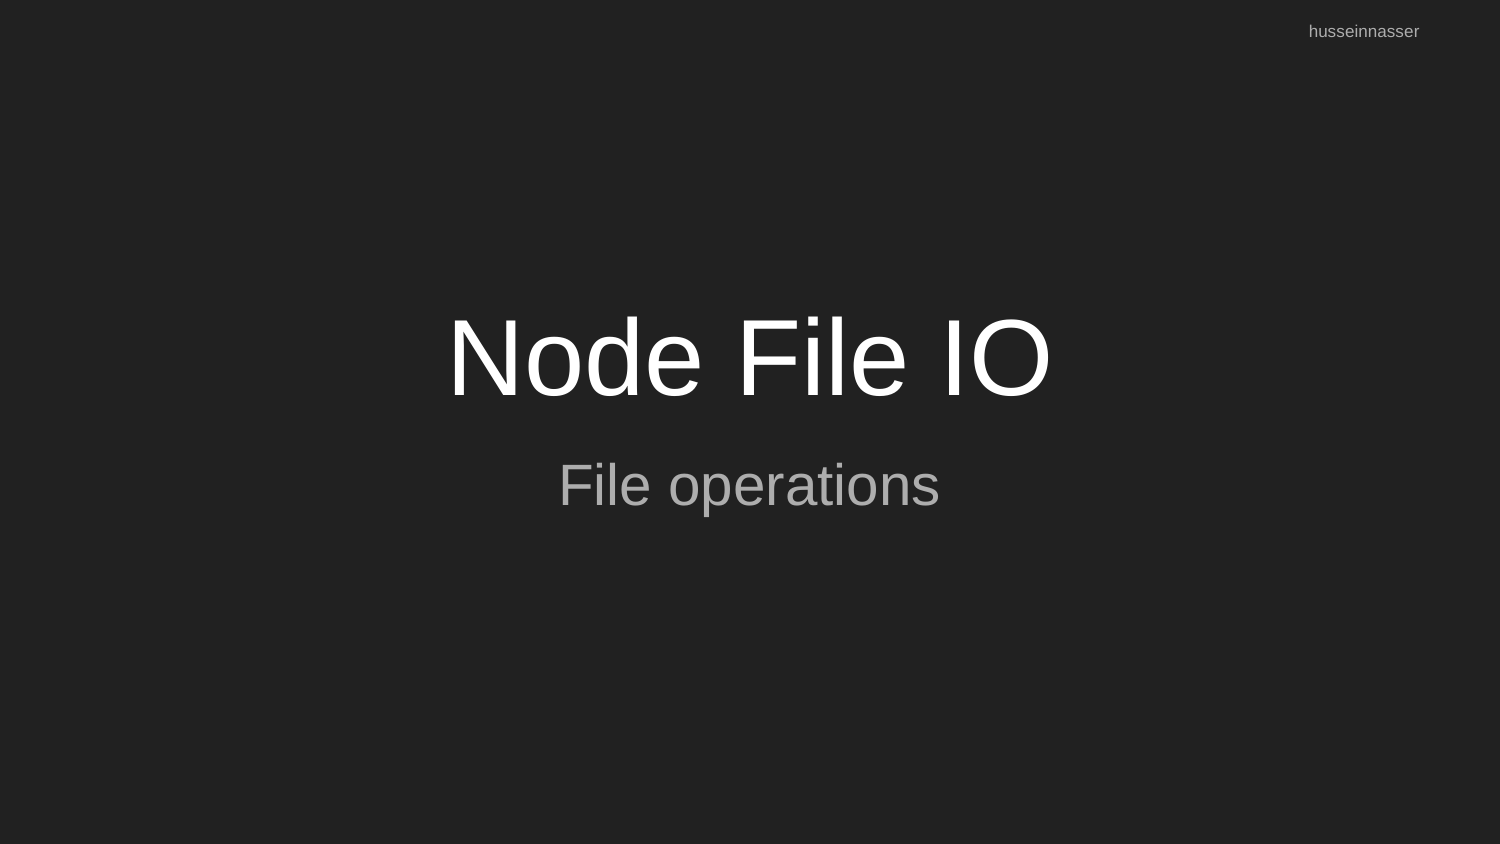

husseinnasser
# Node File IO
File operations